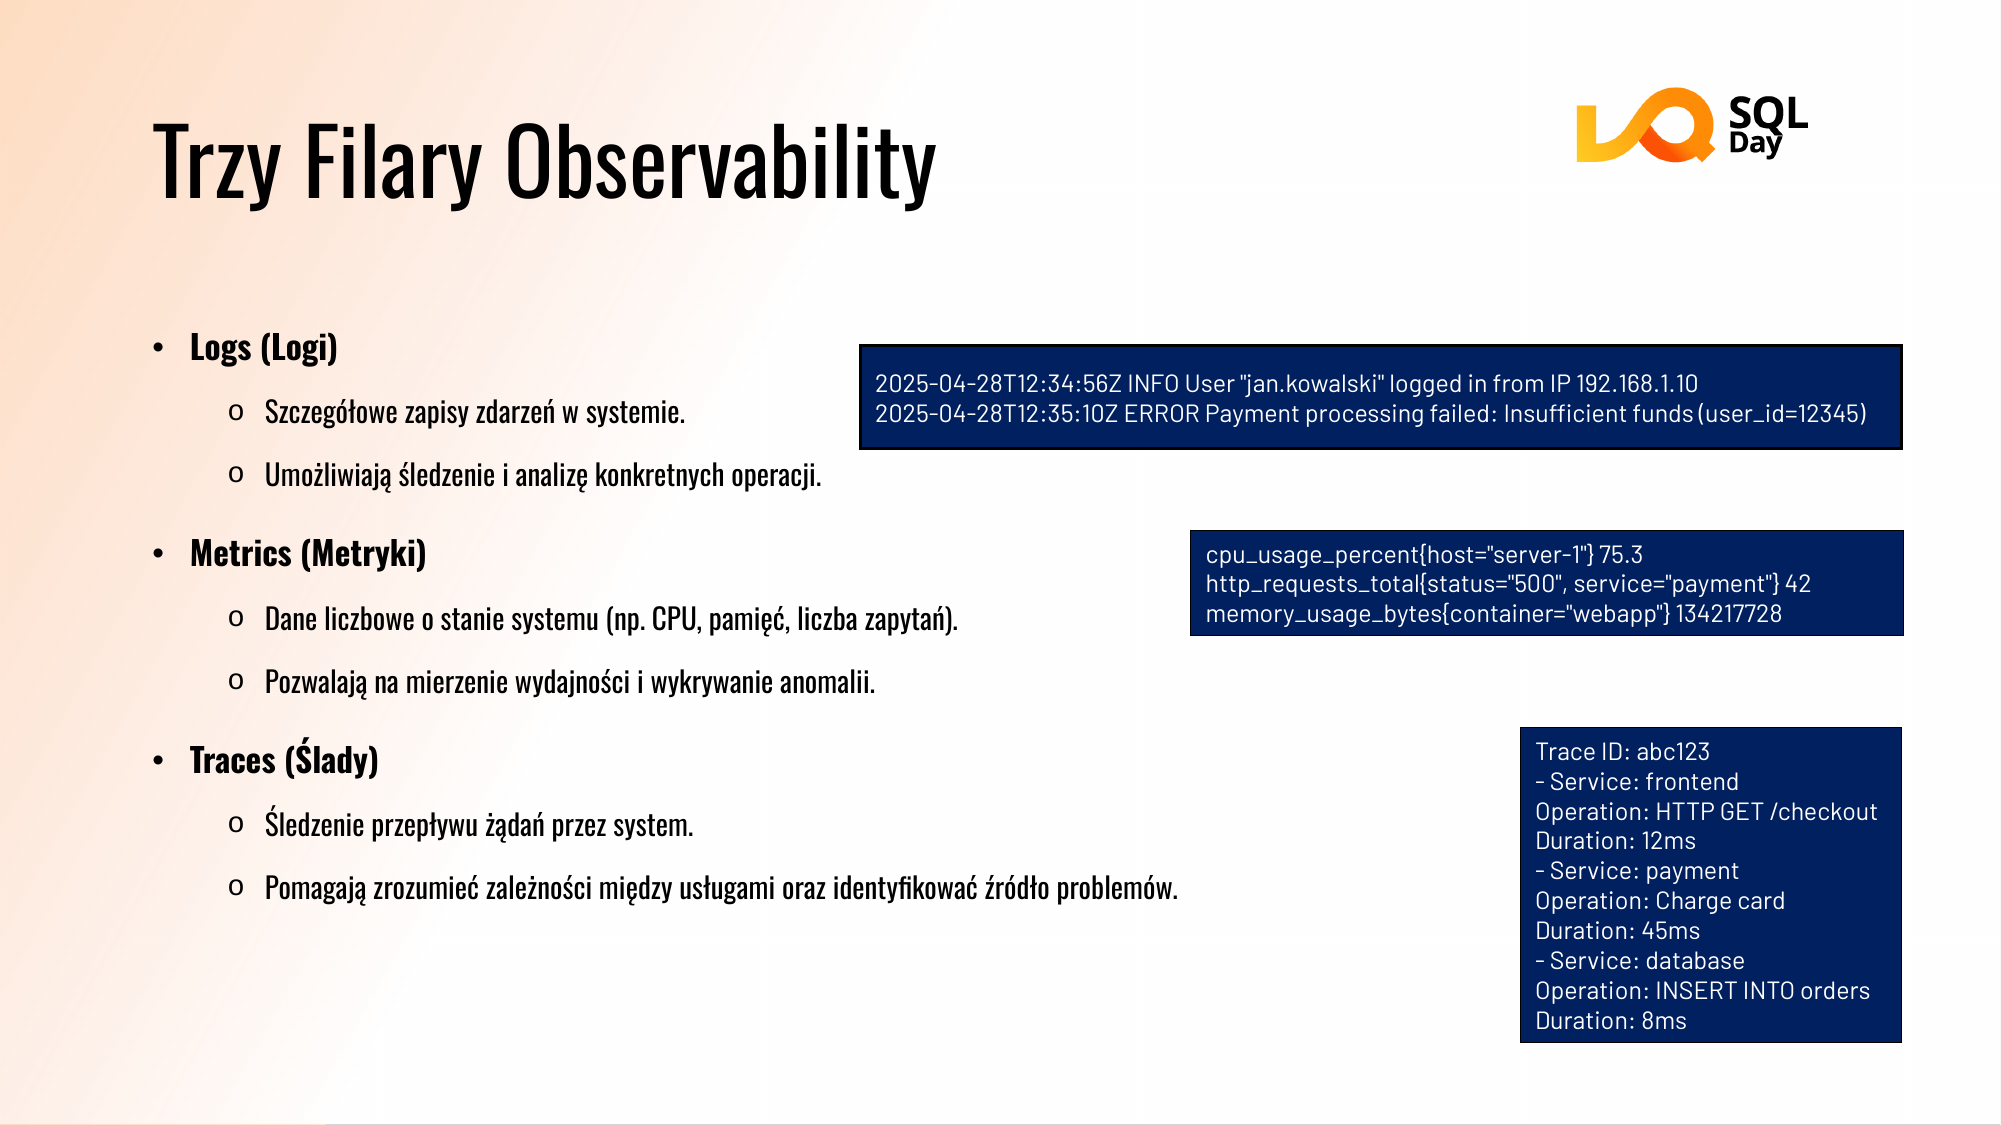

# Trzy Filary Observability
Logs (Logi)
Szczegółowe zapisy zdarzeń w systemie.
Umożliwiają śledzenie i analizę konkretnych operacji.
Metrics (Metryki)
Dane liczbowe o stanie systemu (np. CPU, pamięć, liczba zapytań).
Pozwalają na mierzenie wydajności i wykrywanie anomalii.
Traces (Ślady)
Śledzenie przepływu żądań przez system.
Pomagają zrozumieć zależności między usługami oraz identyfikować źródło problemów.

2025-04-28T12:34:56Z INFO User "jan.kowalski" logged in from IP 192.168.1.10 ​
2025-04-28T12:35:10Z ERROR Payment processing failed: Insufficient funds (user_id=12345) ​
cpu_usage_percent{host="server-1"} 75.3
http_requests_total{status="500", service="payment"} 42
memory_usage_bytes{container="webapp"} 134217728
Trace ID: abc123
- Service: frontend
Operation: HTTP GET /checkout
Duration: 12ms
- Service: payment
Operation: Charge card
Duration: 45ms
- Service: database
Operation: INSERT INTO orders
Duration: 8ms